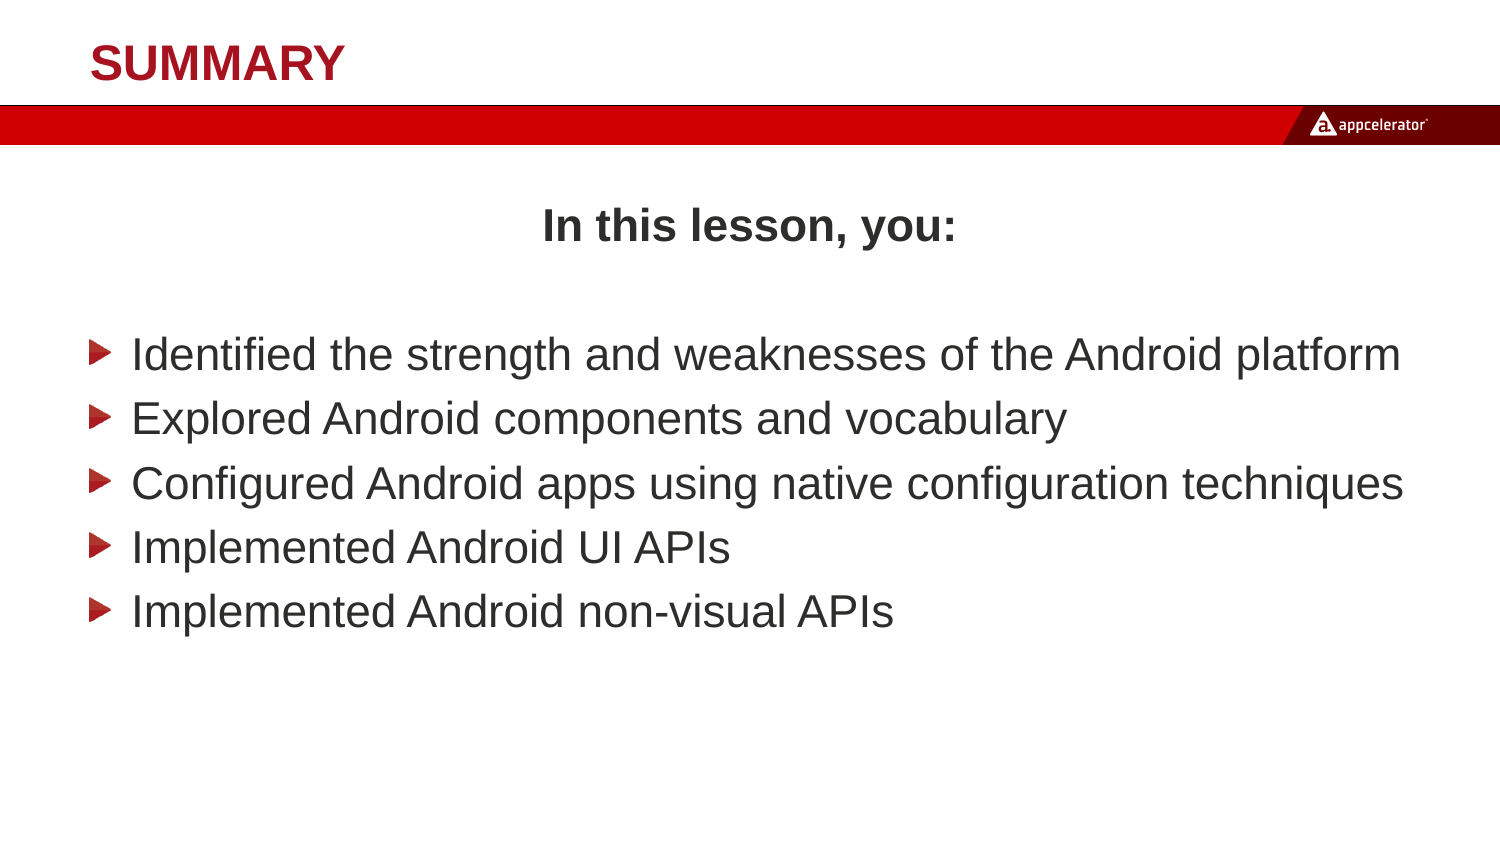

# Summary
In this lesson, you:

Identified the strength and weaknesses of the Android platform
Explored Android components and vocabulary
Configured Android apps using native configuration techniques
Implemented Android UI APIs
Implemented Android non-visual APIs